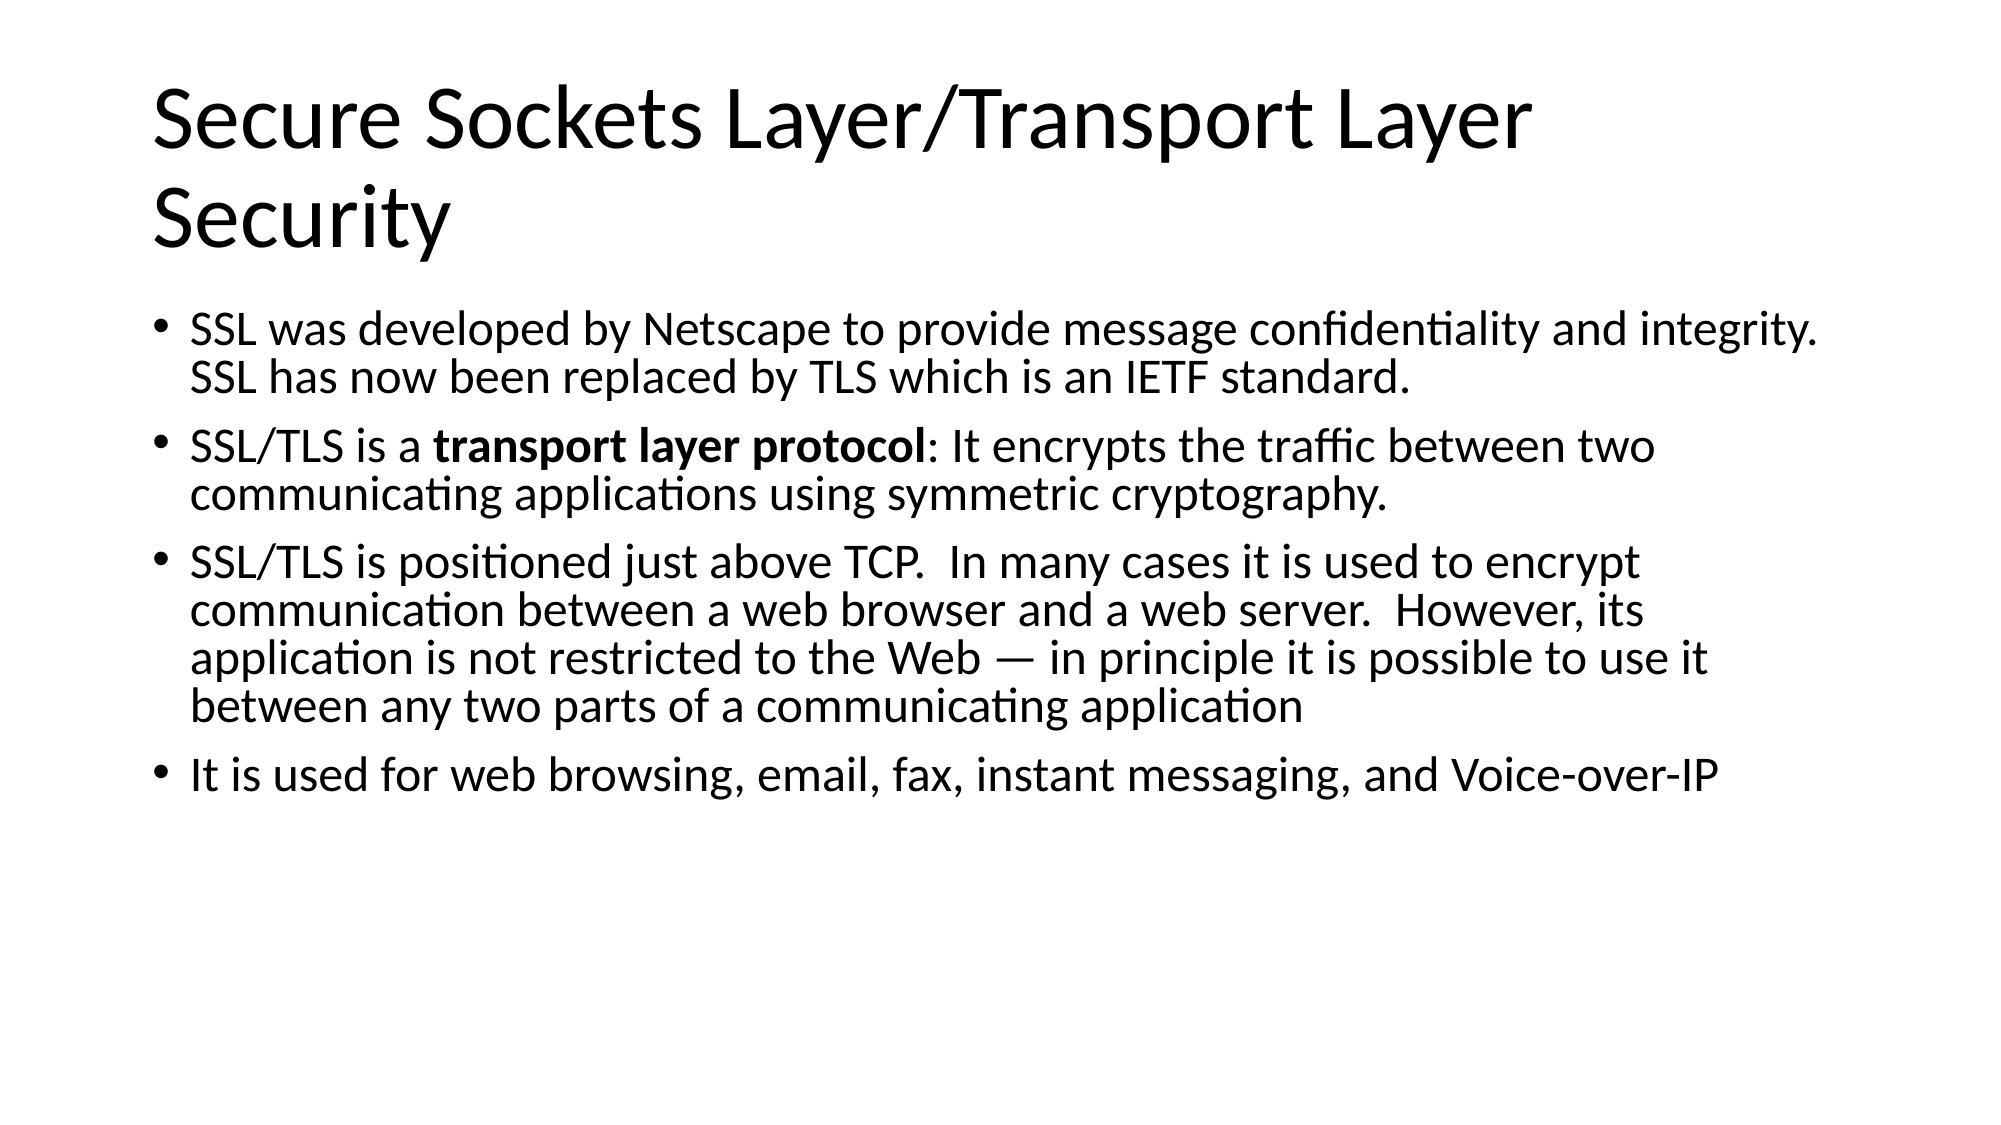

# Secure Sockets Layer/Transport Layer Security
SSL was developed by Netscape to provide message con­fidentiality and integrity.  SSL has now been replaced by TLS which is an IETF standard.
SSL/TLS is a transport layer protocol: It encrypts the traffic between two communicating applications using symmetric cryptography.
SSL/TLS is positioned just above TCP.  In many cases it is used to encrypt communication between a web browser and a web server.  However, its application is not restricted to the Web — in principle it is possible to use it between any two parts of a communicating application
It is used for web browsing, email, fax, instant messaging, and Voice-over-IP